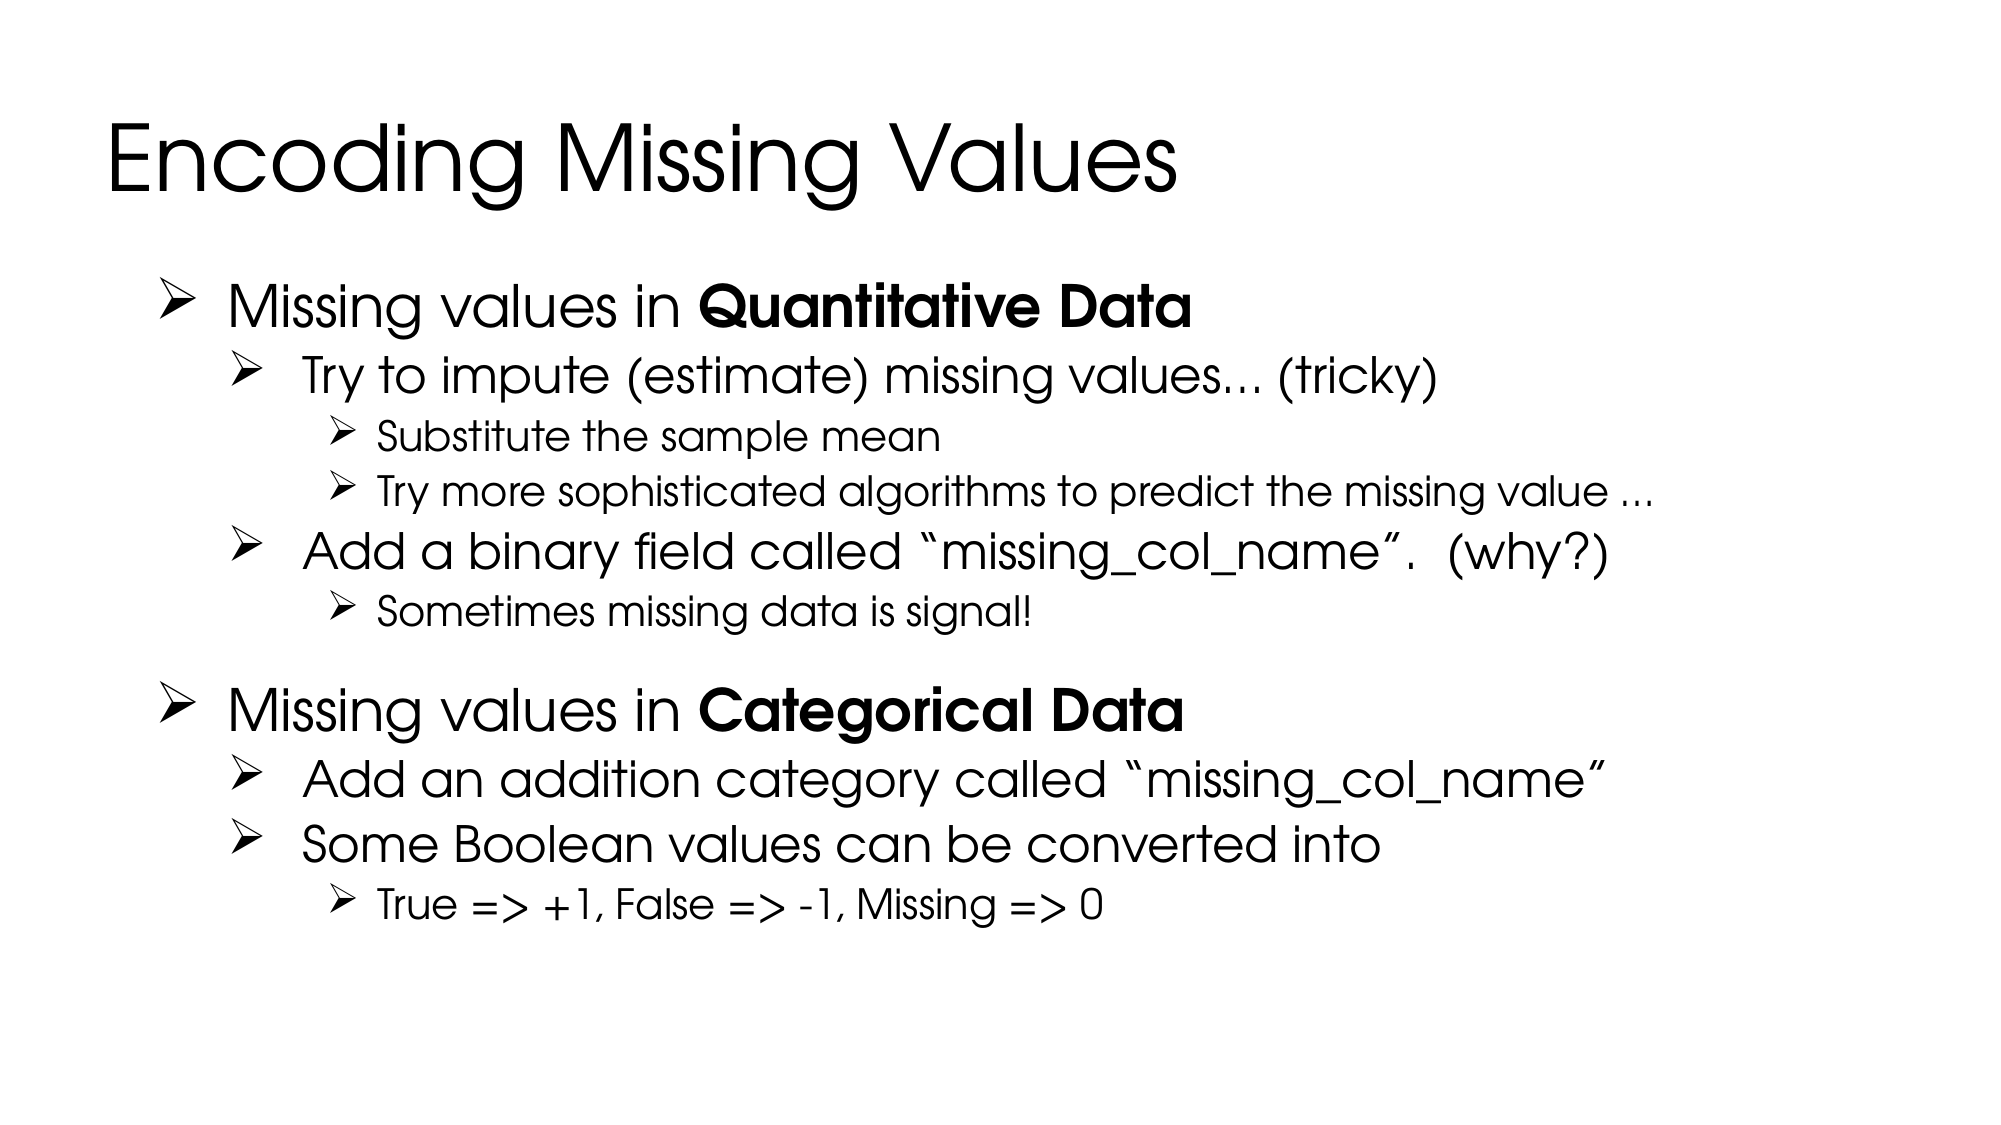

# Encoding Missing Values
Missing values in Quantitative Data
Try to impute (estimate) missing values… (tricky)
Substitute the sample mean
Try more sophisticated algorithms to predict the missing value …
Add a binary field called “missing_col_name”.  (why?)
Sometimes missing data is signal!
Missing values in Categorical Data
Add an addition category called “missing_col_name”
Some Boolean values can be converted into
True => +1, False => -1, Missing => 0